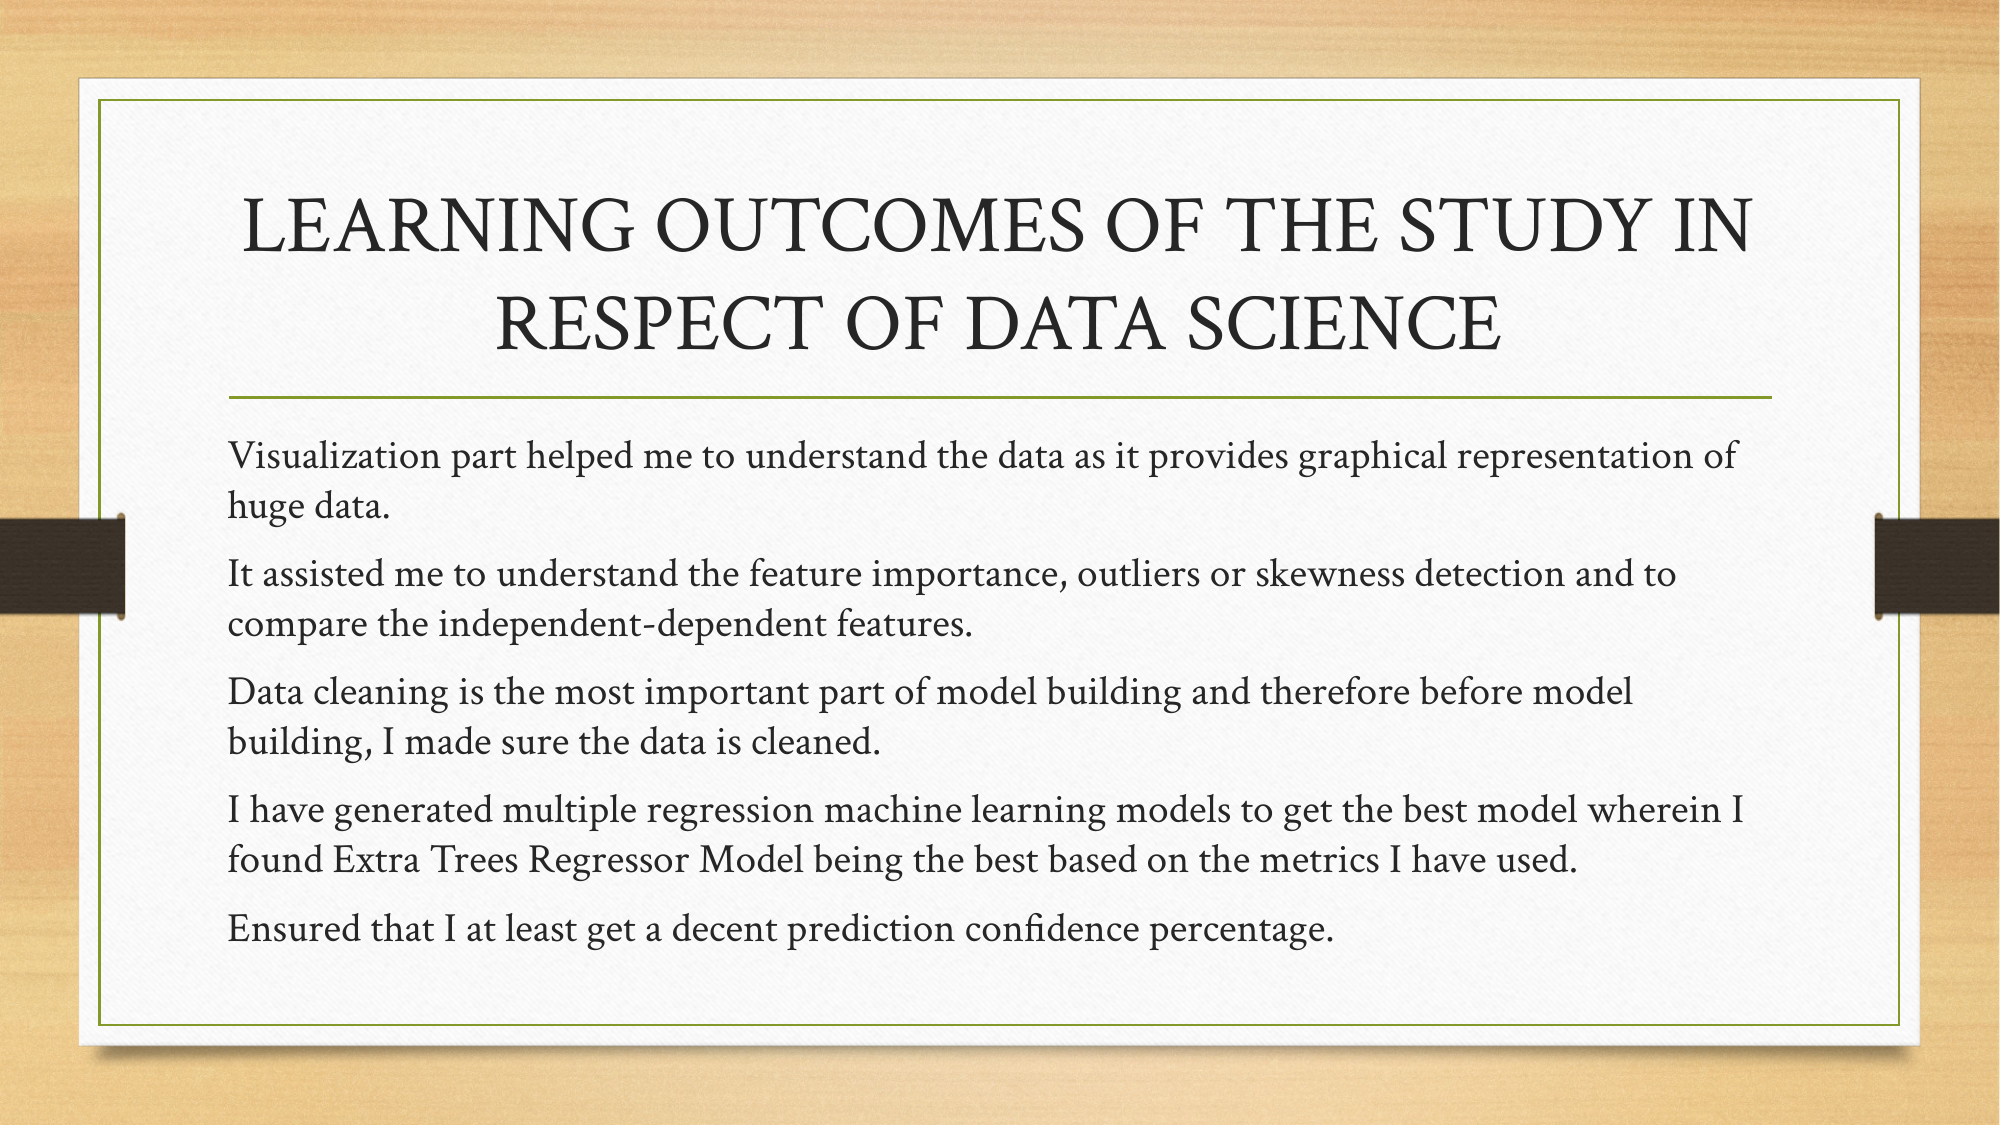

# LEARNING OUTCOMES OF THE STUDY IN RESPECT OF DATA SCIENCE
Visualization part helped me to understand the data as it provides graphical representation of huge data.
It assisted me to understand the feature importance, outliers or skewness detection and to compare the independent-dependent features.
Data cleaning is the most important part of model building and therefore before model building, I made sure the data is cleaned.
I have generated multiple regression machine learning models to get the best model wherein I found Extra Trees Regressor Model being the best based on the metrics I have used.
Ensured that I at least get a decent prediction confidence percentage.